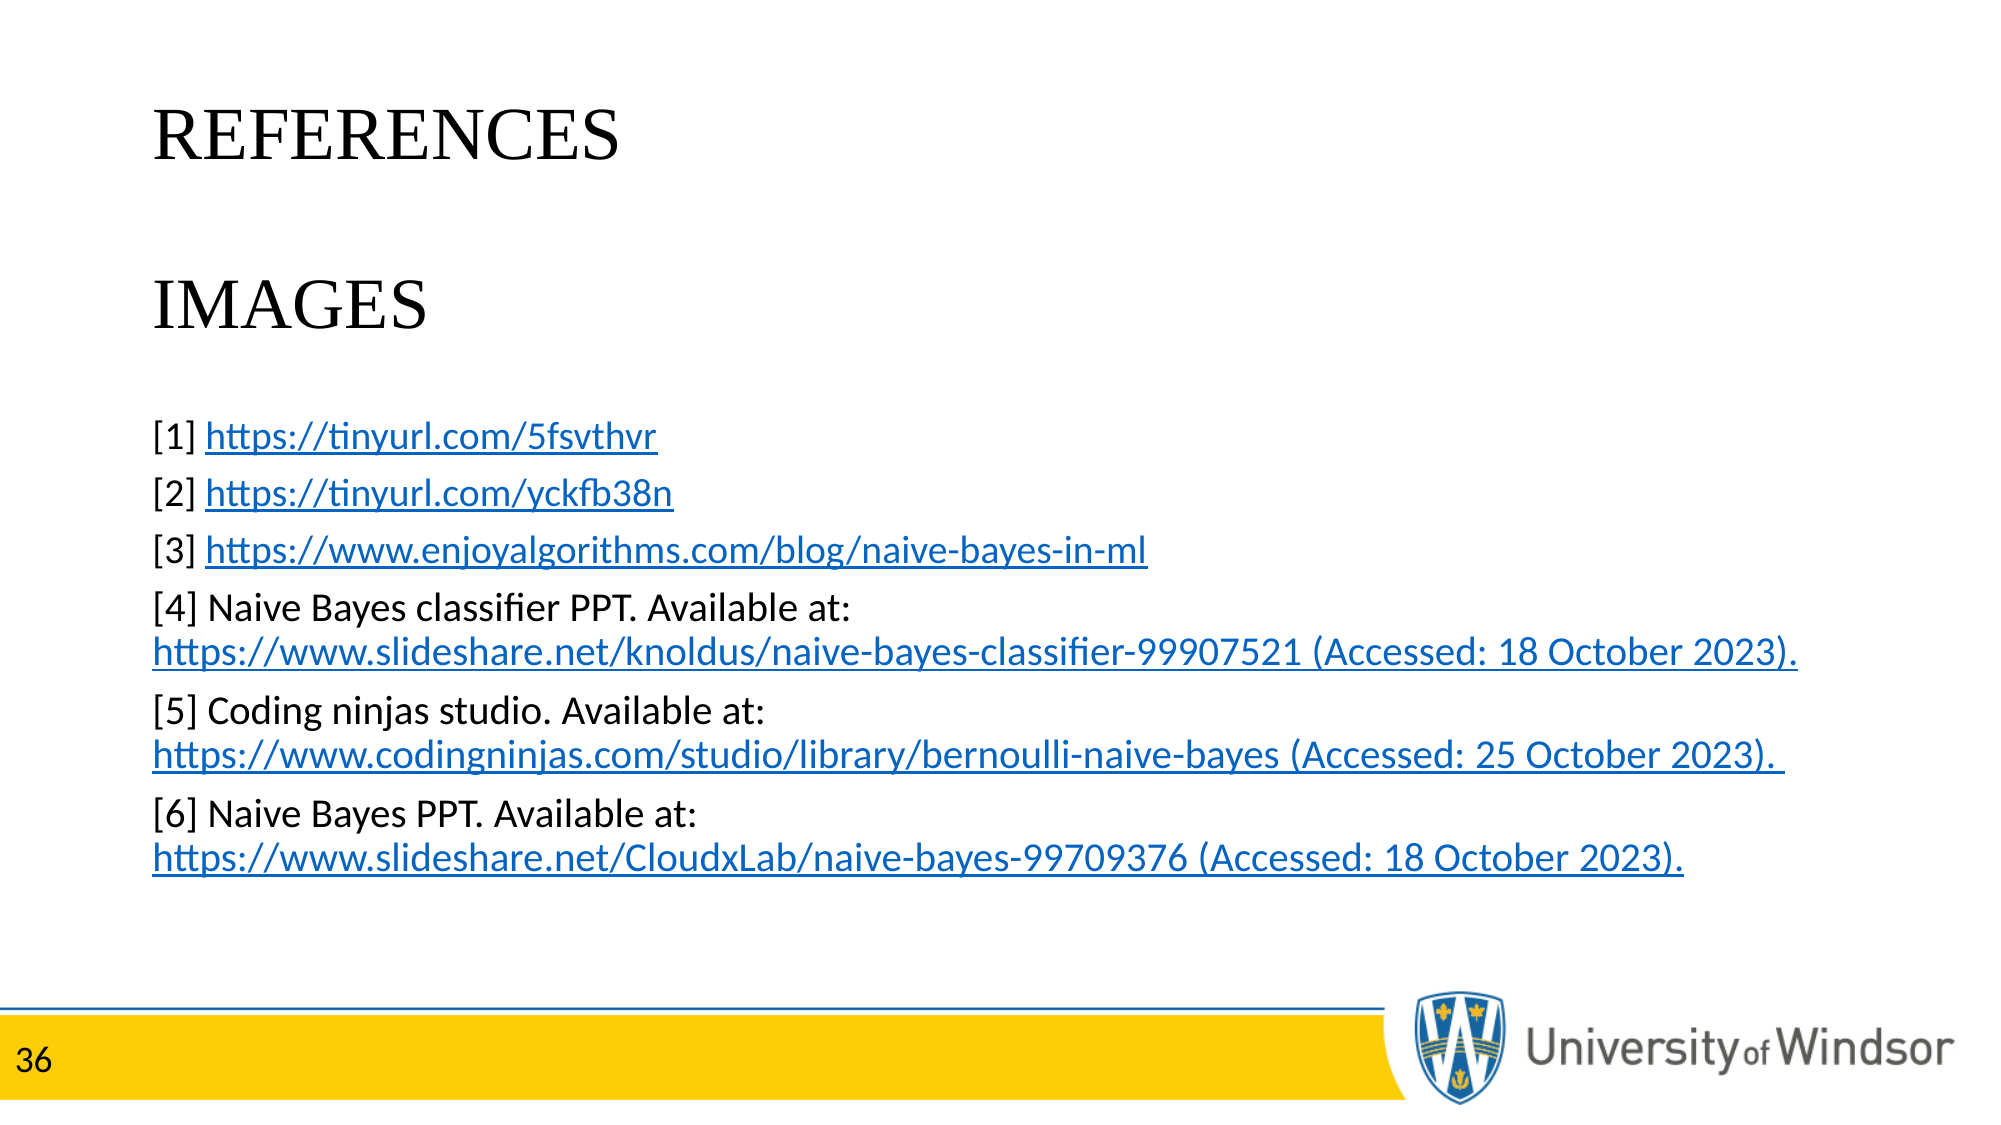

# REFERENCES

IMAGES

[1] https://tinyurl.com/5fsvthvr
[2] https://tinyurl.com/yckfb38n
[3] https://www.enjoyalgorithms.com/blog/naive-bayes-in-ml
[4] Naive Bayes classifier PPT. Available at: https://www.slideshare.net/knoldus/naive-bayes-classifier-99907521 (Accessed: 18 October 2023).
[5] Coding ninjas studio. Available at: https://www.codingninjas.com/studio/library/bernoulli-naive-bayes (Accessed: 25 October 2023).
[6] Naive Bayes PPT. Available at: https://www.slideshare.net/CloudxLab/naive-bayes-99709376 (Accessed: 18 October 2023).

36